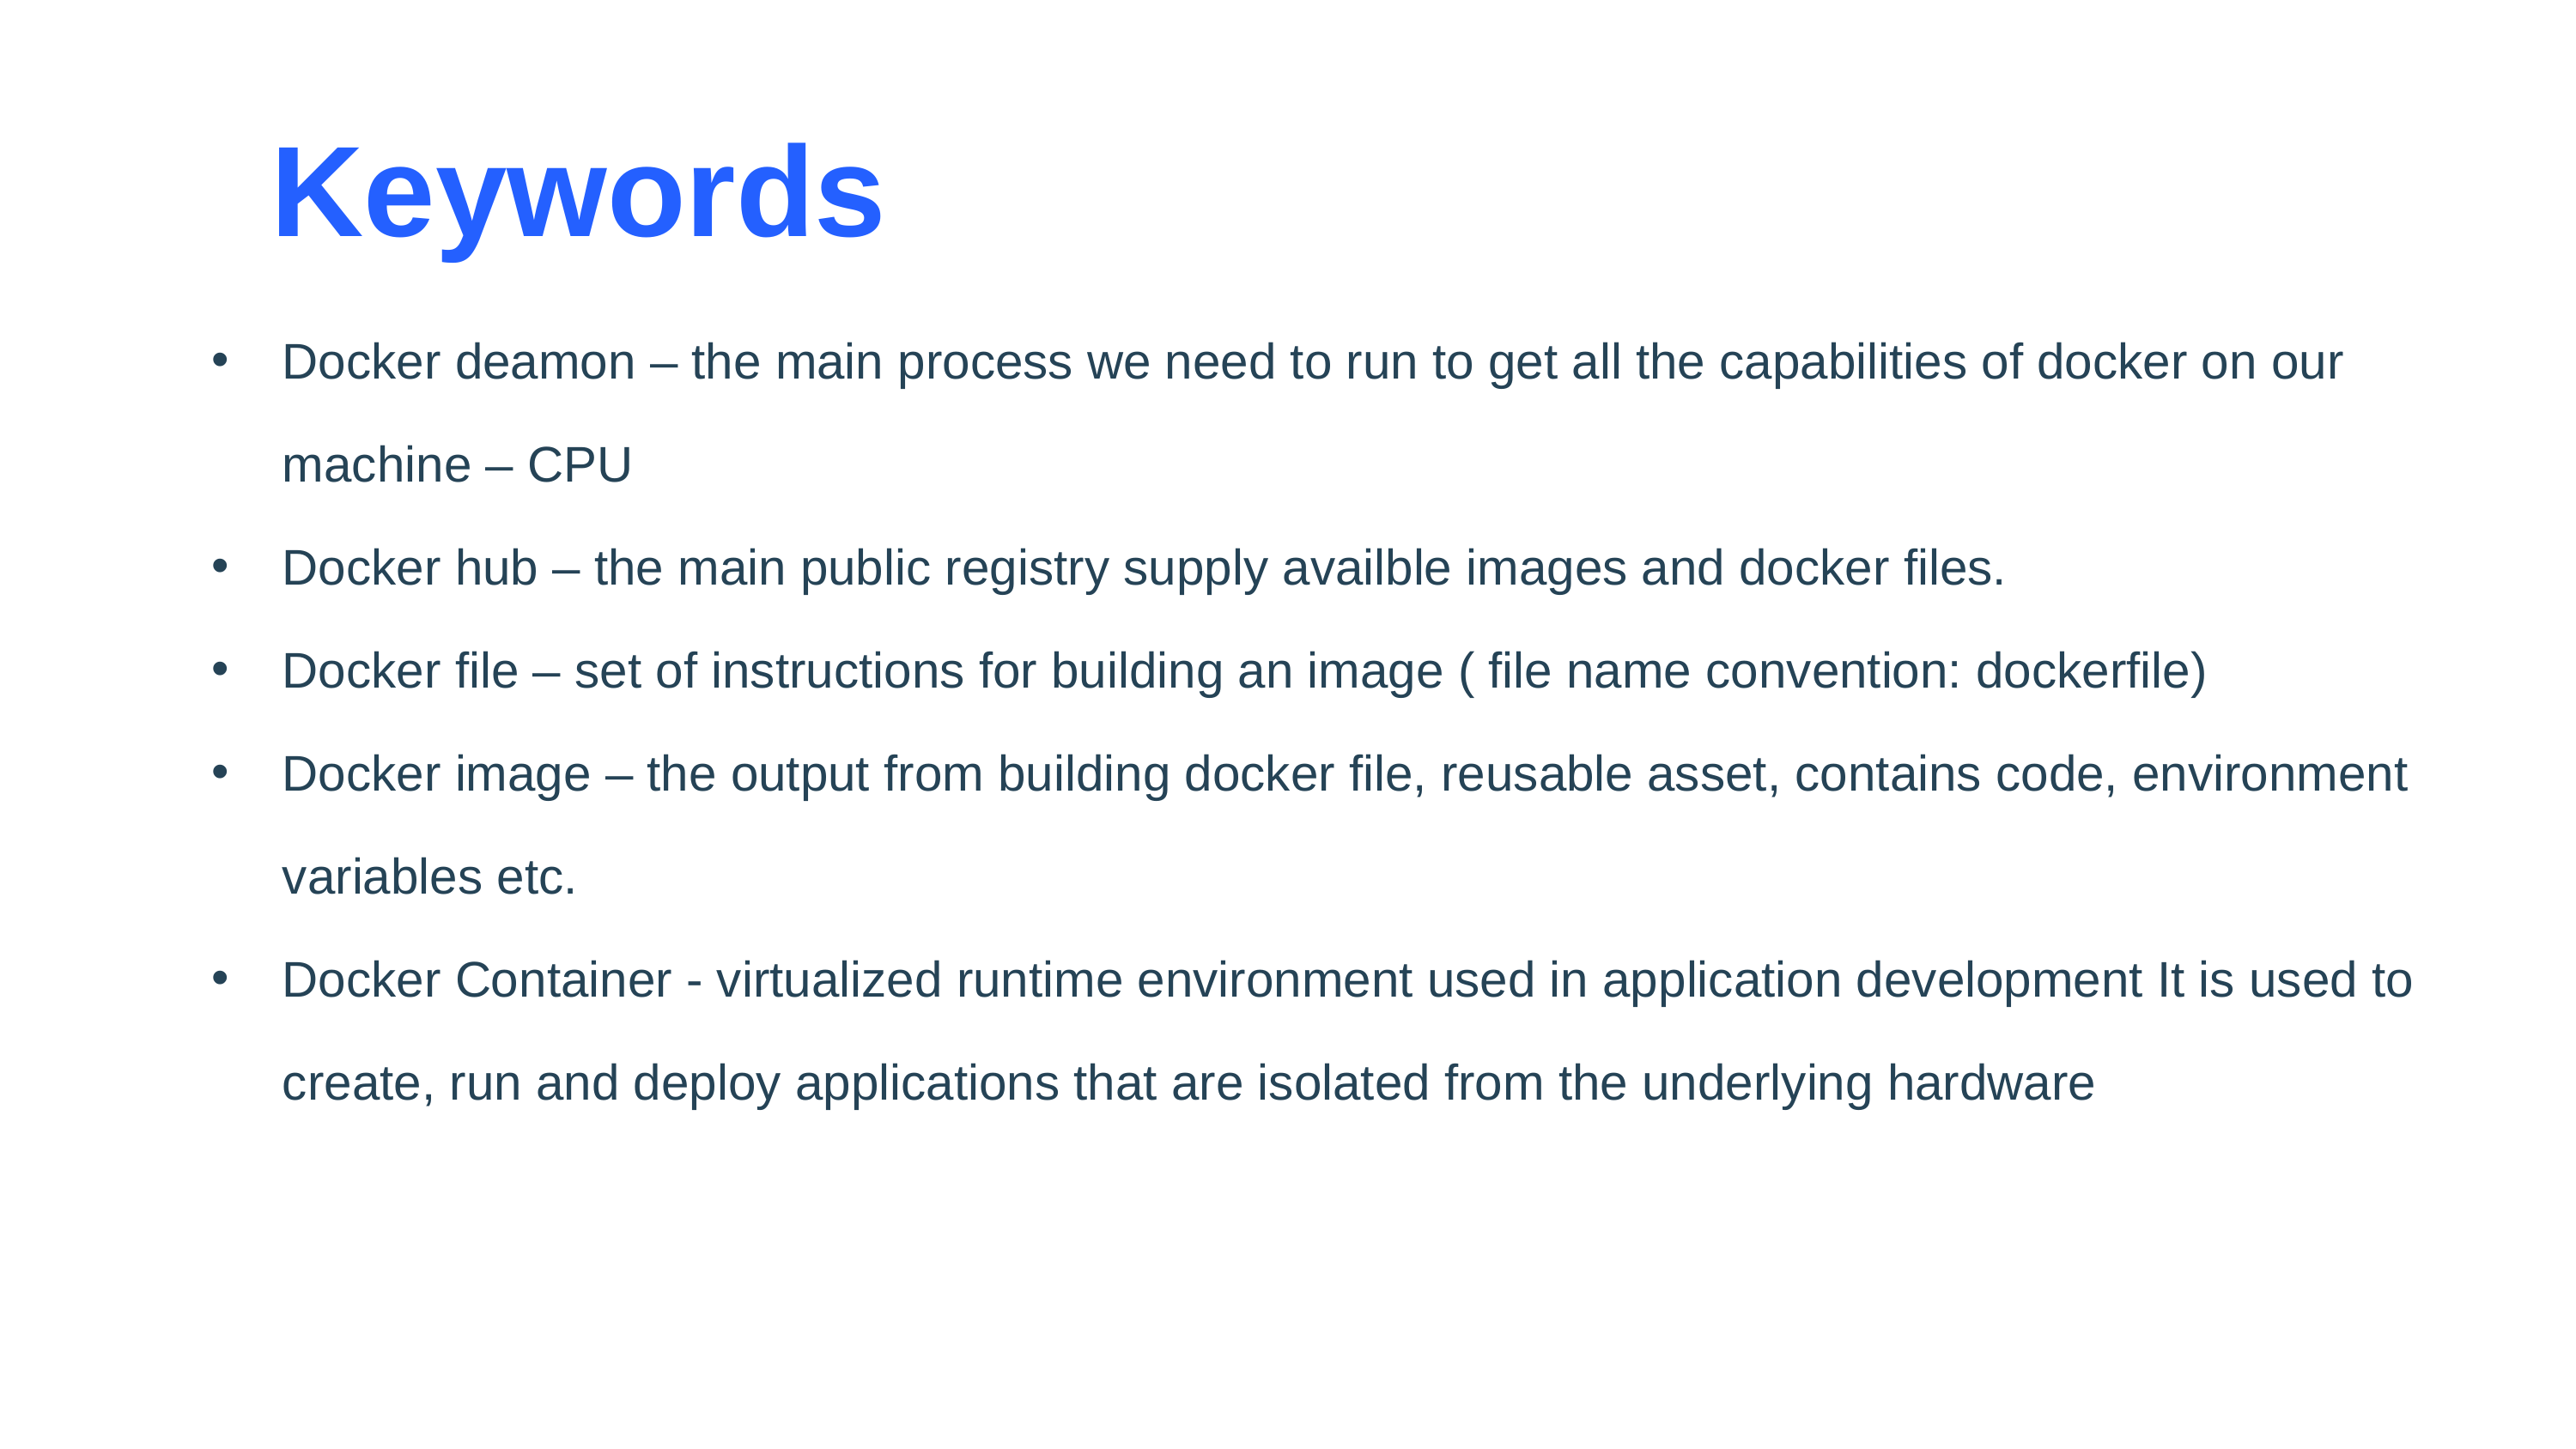

Keywords
Docker deamon – the main process we need to run to get all the capabilities of docker on our machine – CPU
Docker hub – the main public registry supply availble images and docker files.
Docker file – set of instructions for building an image ( file name convention: dockerfile)
Docker image – the output from building docker file, reusable asset, contains code, environment variables etc.
Docker Container - virtualized runtime environment used in application development It is used to create, run and deploy applications that are isolated from the underlying hardware